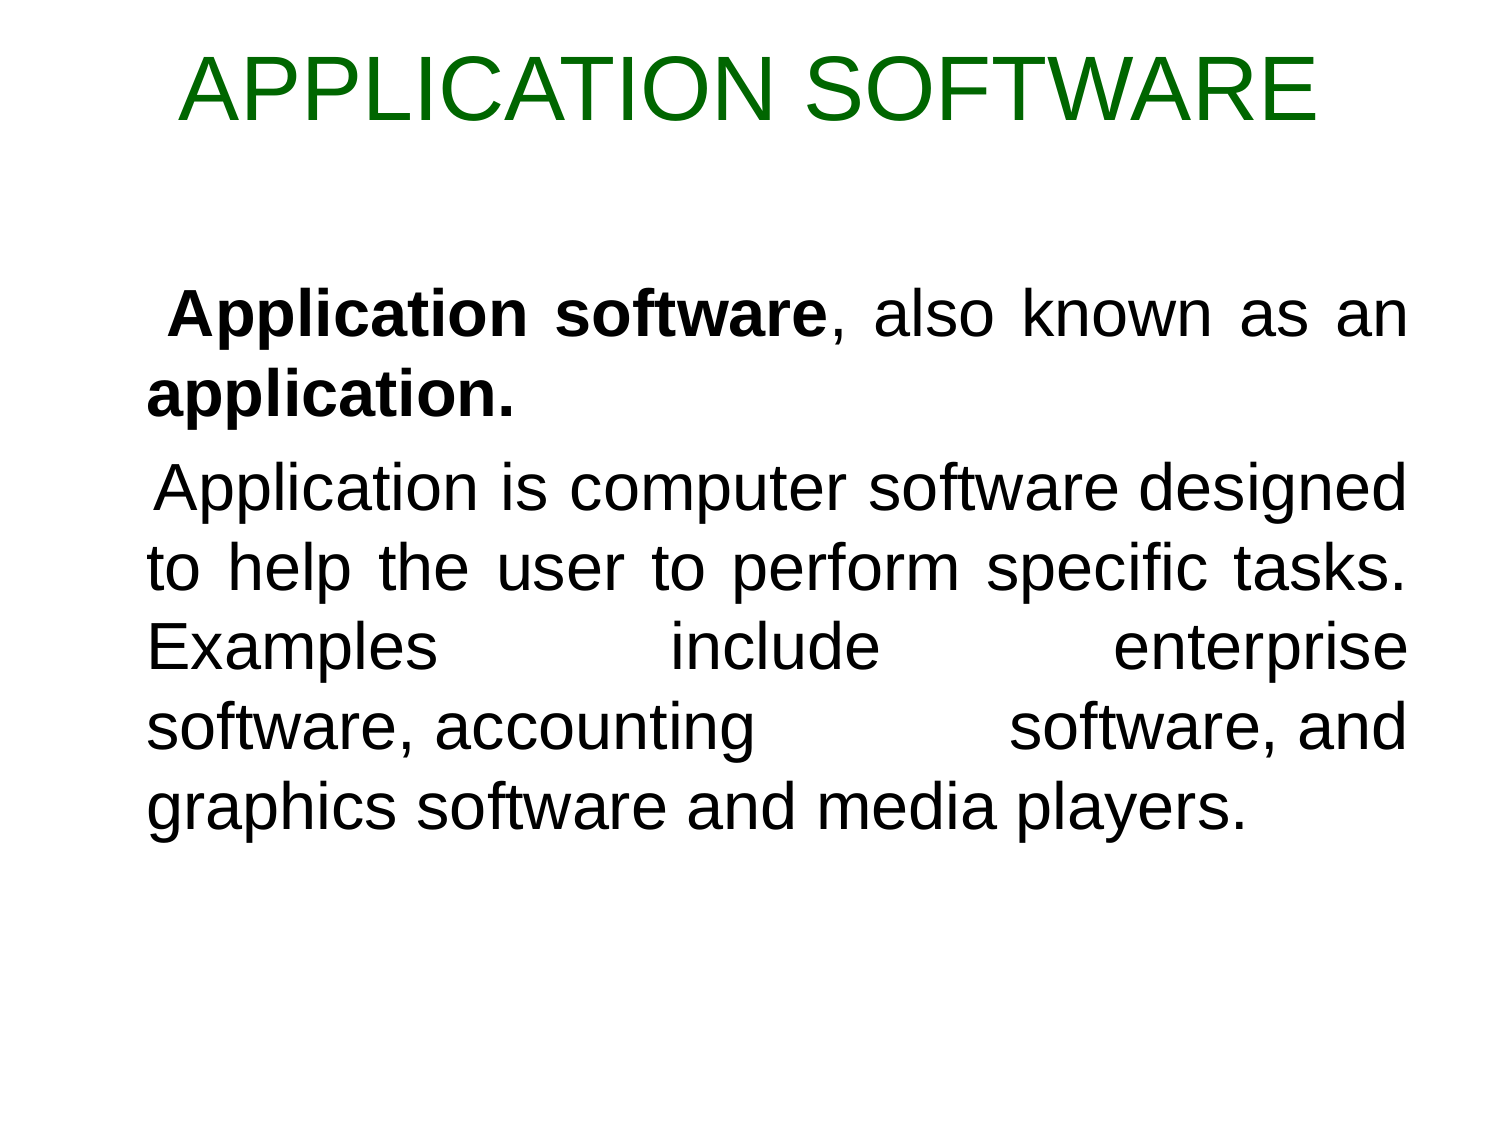

# APPLICATION SOFTWARE
   Application software, also known as an application.
   Application is computer software designed to help the user to perform specific tasks. Examples include enterprise software, accounting software, and graphics software and media players.